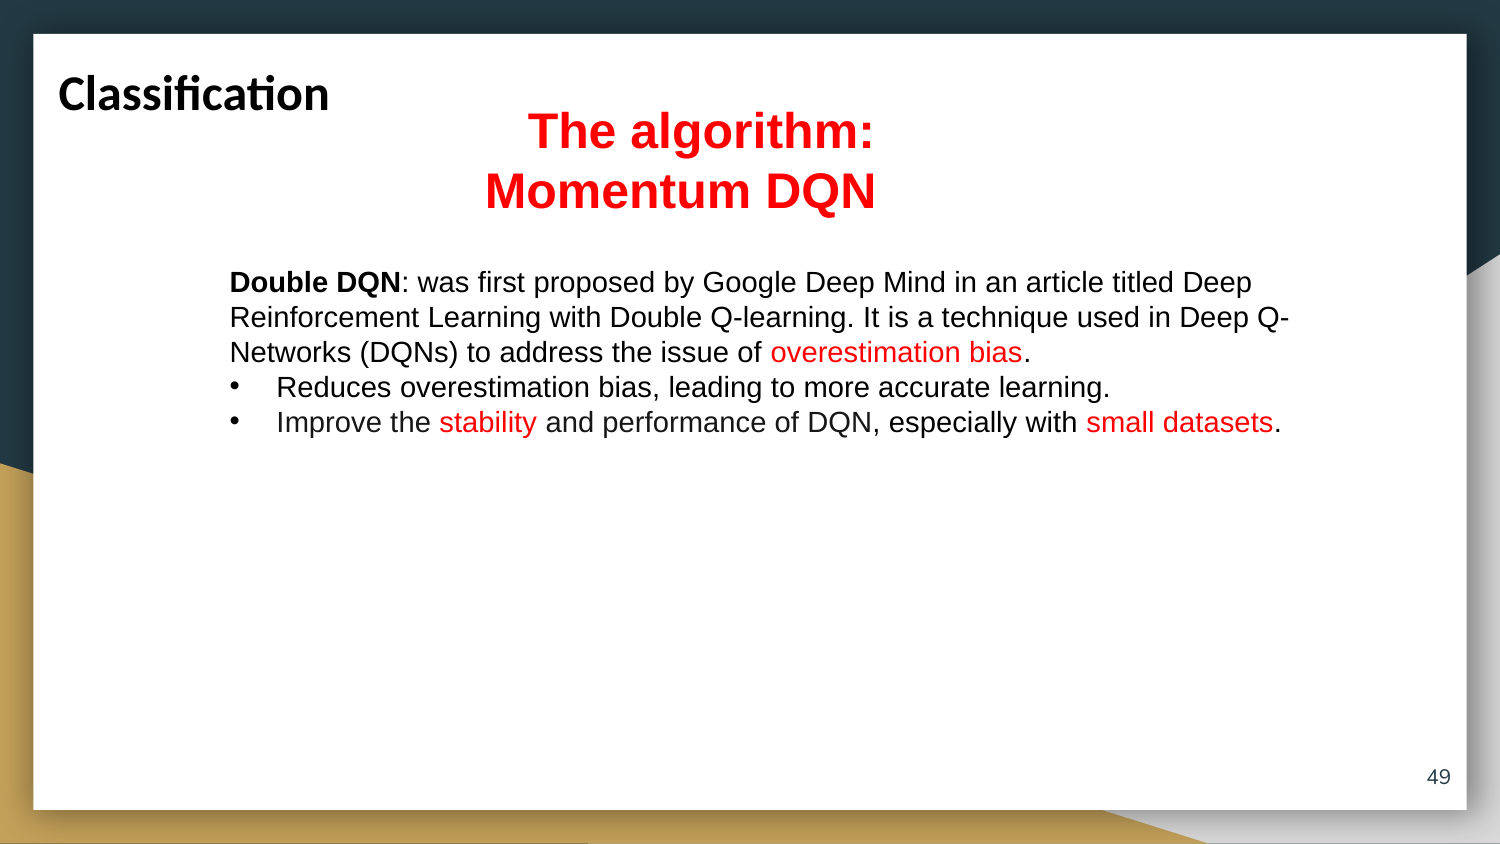

Classification
The algorithm: Momentum DQN
Double DQN: was first proposed by Google Deep Mind in an article titled Deep Reinforcement Learning with Double Q-learning. It is a technique used in Deep Q-Networks (DQNs) to address the issue of overestimation bias.
Reduces overestimation bias, leading to more accurate learning.
Improve the stability and performance of DQN, especially with small datasets.

49